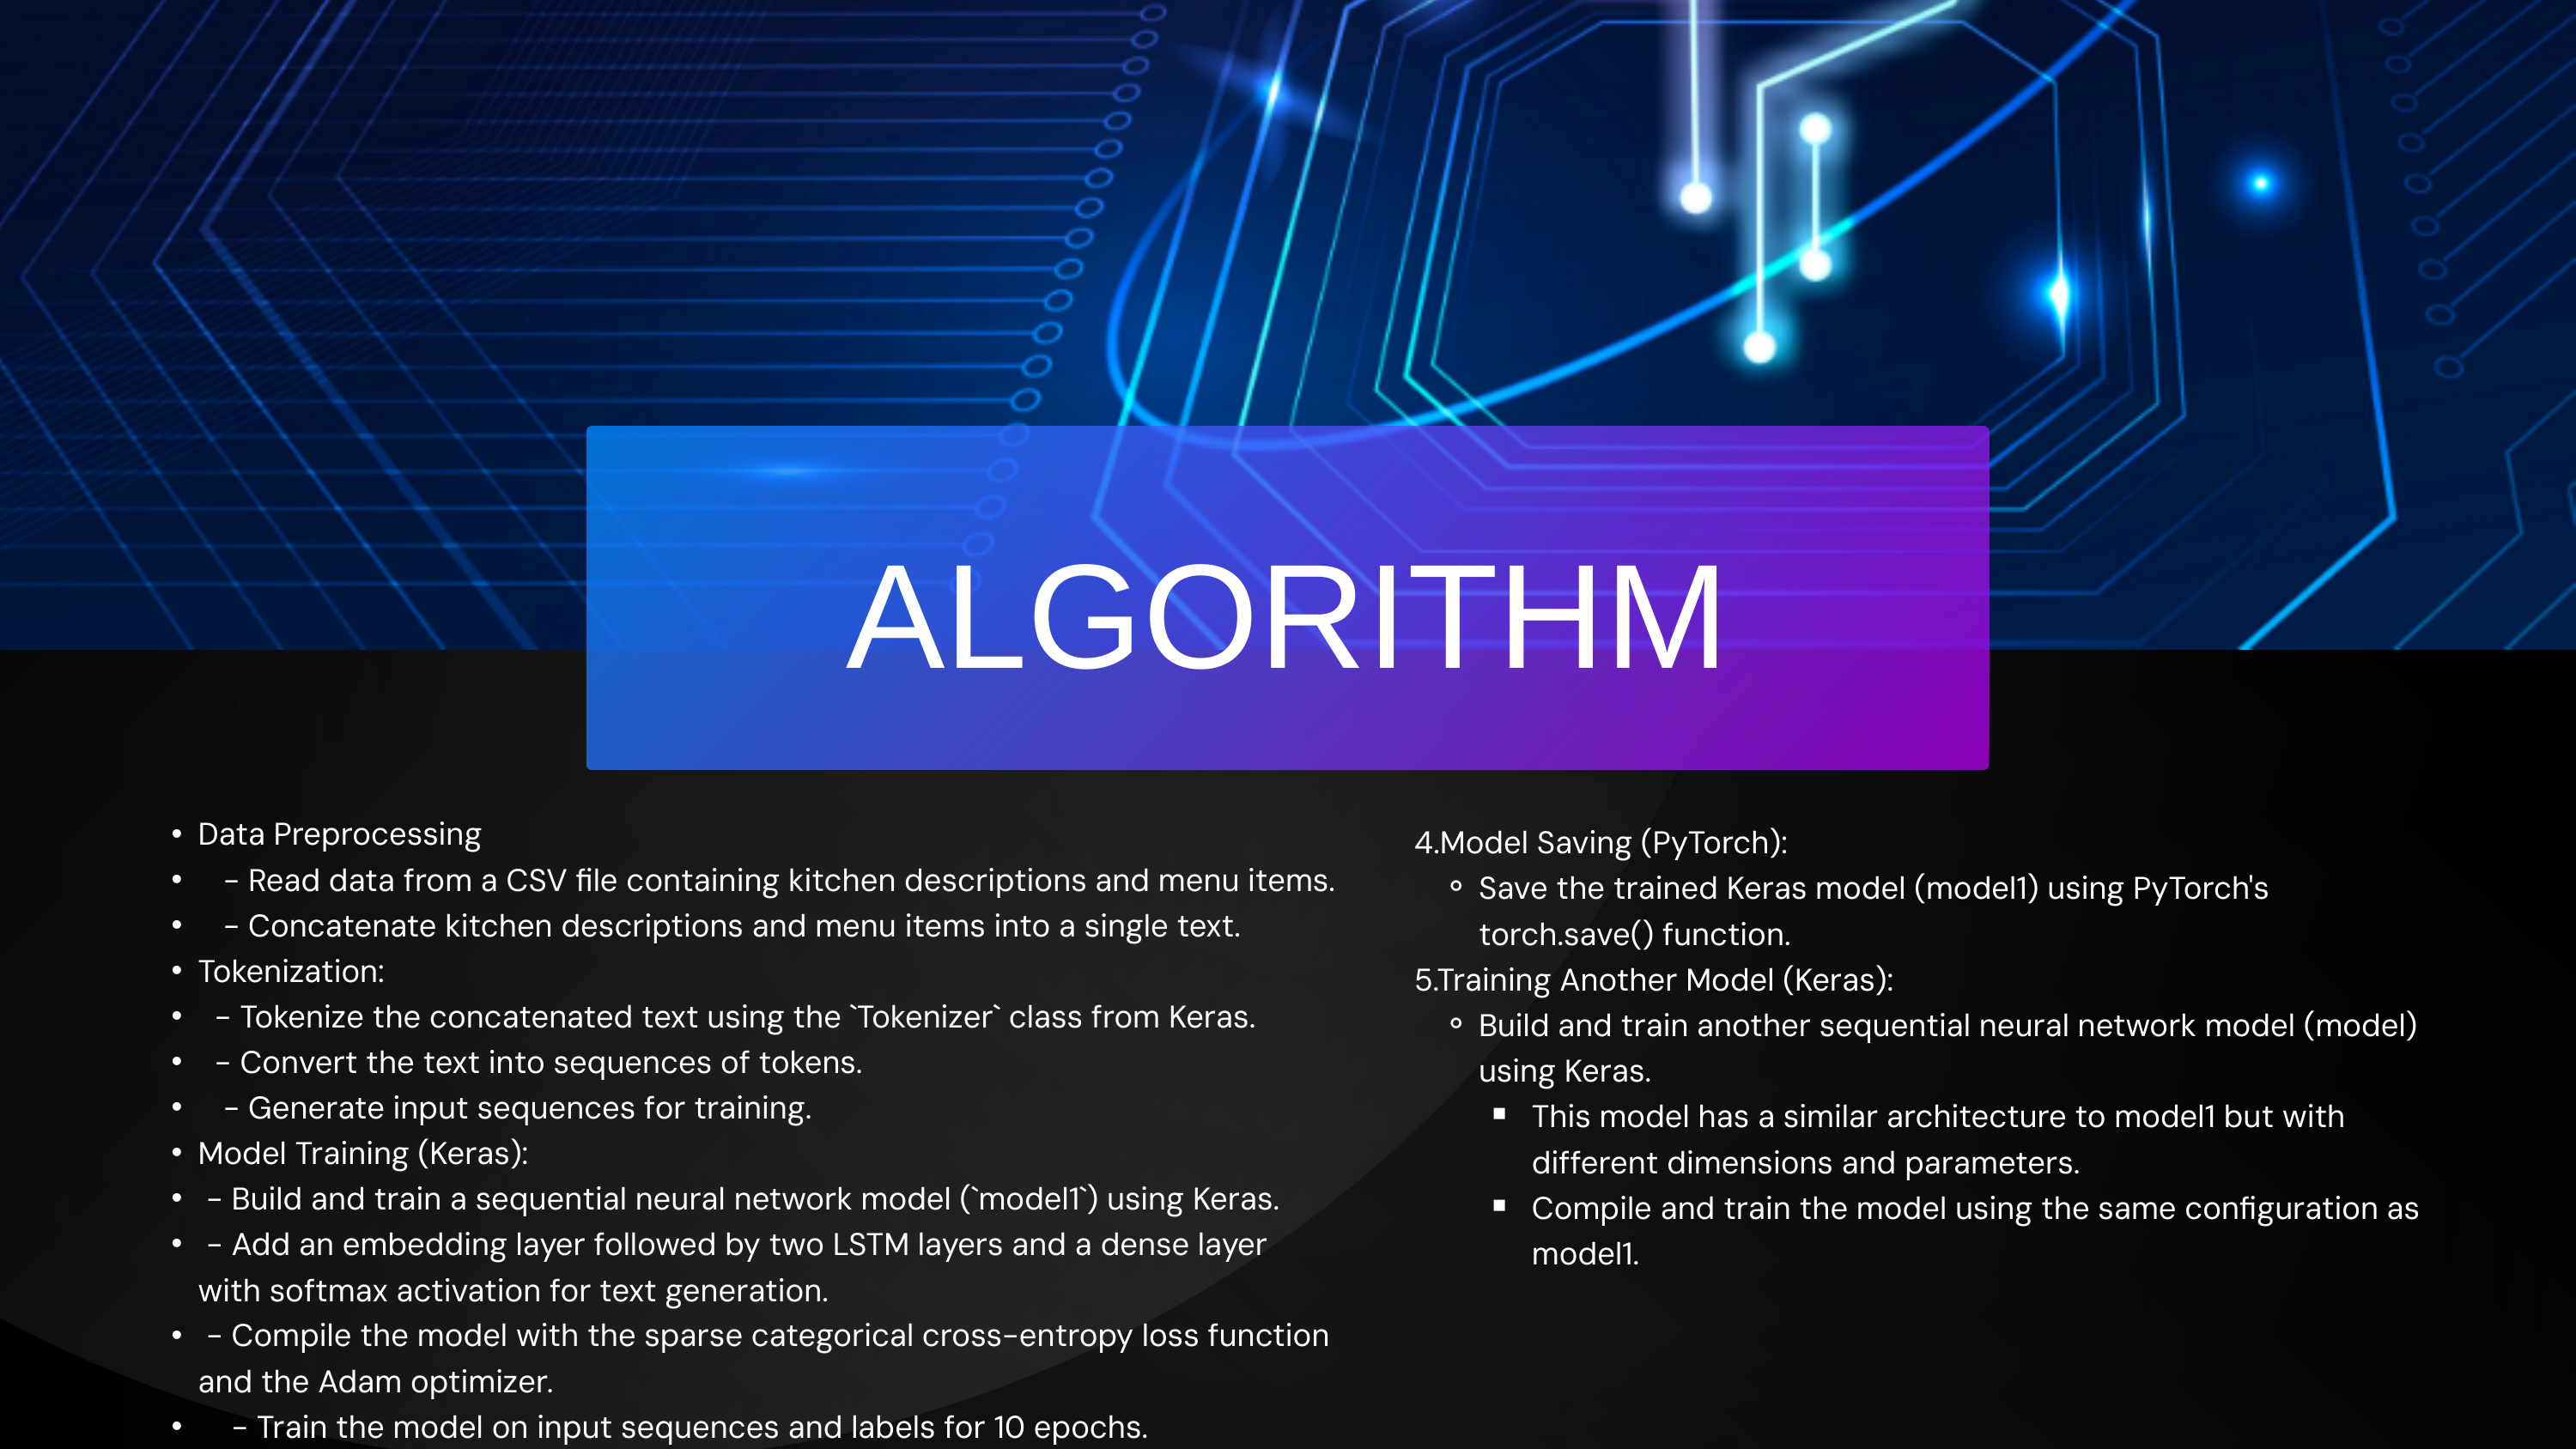

ALGORITHM

Data Preprocessing
   - Read data from a CSV file containing kitchen descriptions and menu items.
   - Concatenate kitchen descriptions and menu items into a single text.
Tokenization:
  - Tokenize the concatenated text using the `Tokenizer` class from Keras.
  - Convert the text into sequences of tokens.
   - Generate input sequences for training.
Model Training (Keras):
 - Build and train a sequential neural network model (`model1`) using Keras.
 - Add an embedding layer followed by two LSTM layers and a dense layer with softmax activation for text generation.
 - Compile the model with the sparse categorical cross-entropy loss function and the Adam optimizer.
    - Train the model on input sequences and labels for 10 epochs.
     4.Model Saving (PyTorch):
Save the trained Keras model (model1) using PyTorch's torch.save() function.
     5.Training Another Model (Keras):
Build and train another sequential neural network model (model) using Keras.
This model has a similar architecture to model1 but with different dimensions and parameters.
Compile and train the model using the same configuration as model1.